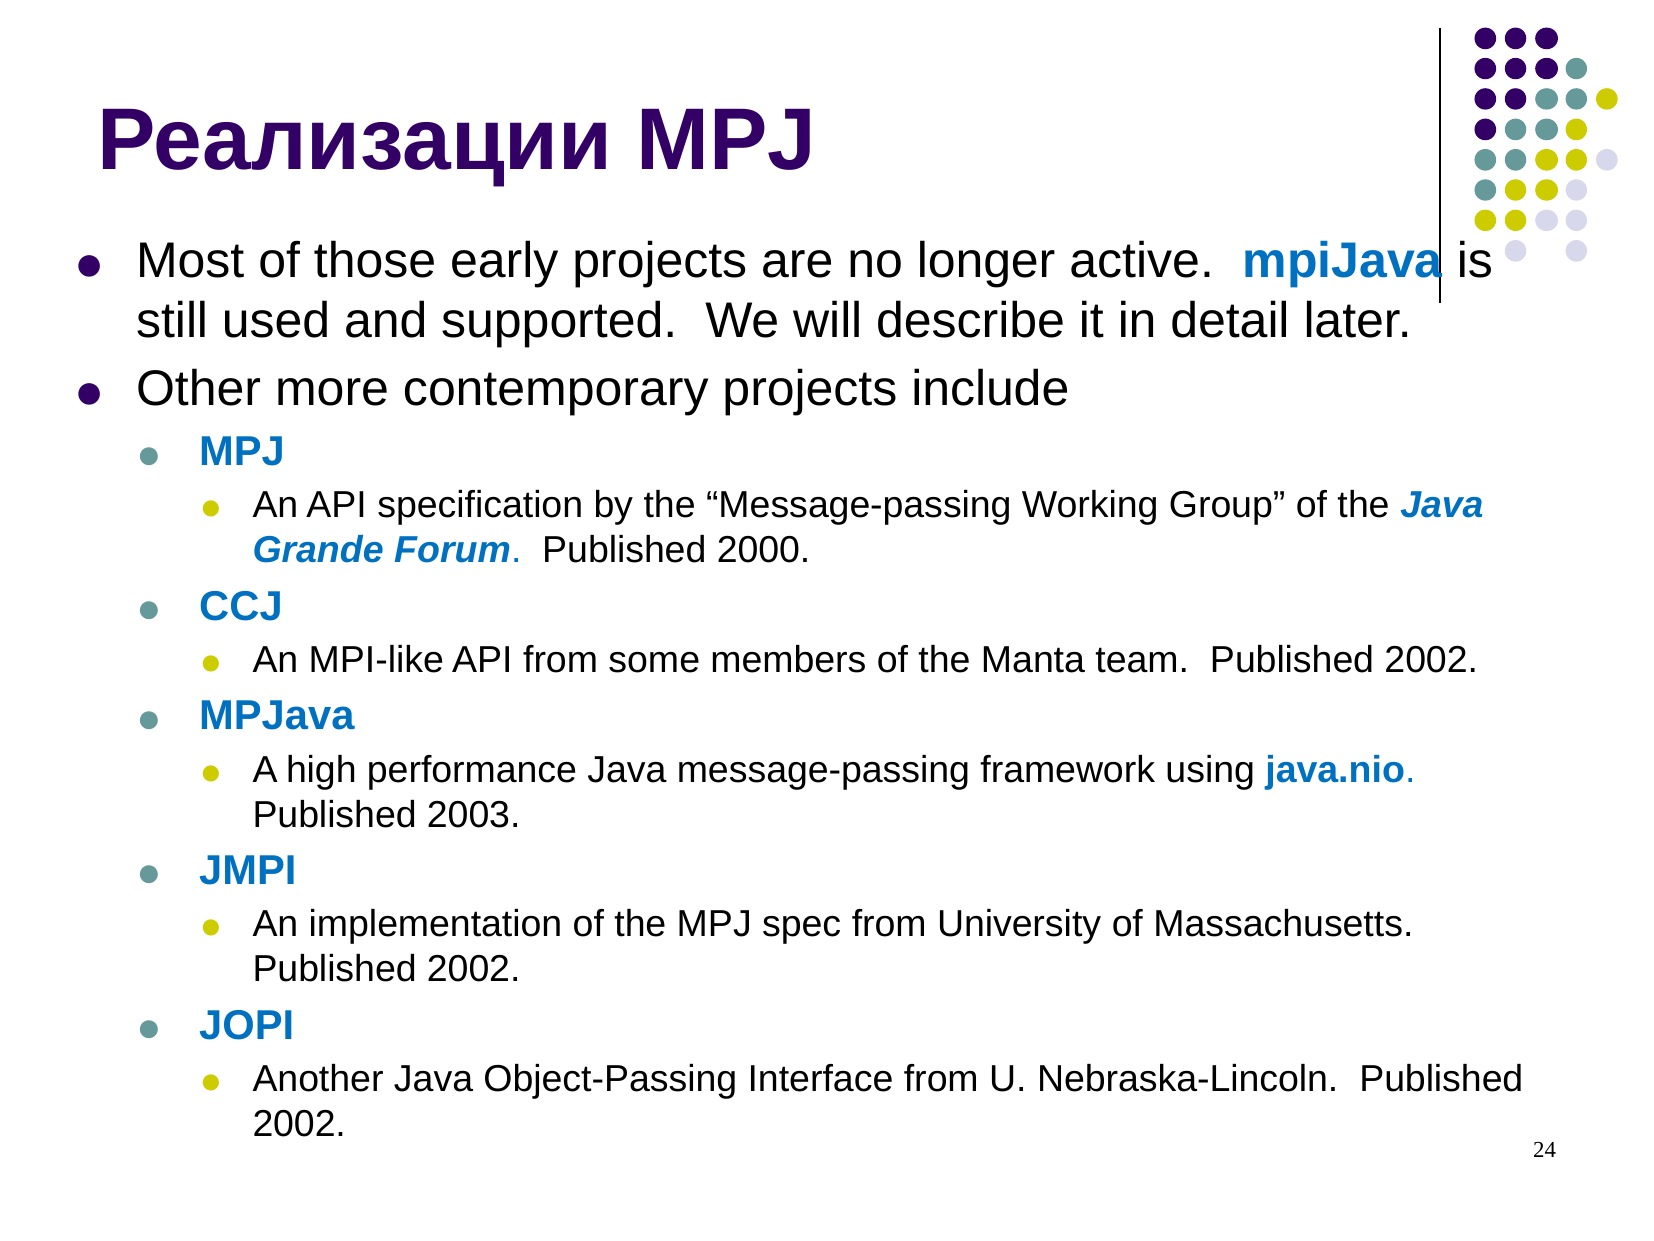

# Реализации MPJ
Most of those early projects are no longer active.  mpiJava is still used and supported.  We will describe it in detail later.
Other more contemporary projects include
MPJ
An API specification by the “Message-passing Working Group” of the Java Grande Forum.  Published 2000.
CCJ
An MPI-like API from some members of the Manta team.  Published 2002.
MPJava
A high performance Java message-passing framework using java.nio.  Published 2003.
JMPI
An implementation of the MPJ spec from University of Massachusetts.  Published 2002.
JOPI
Another Java Object-Passing Interface from U. Nebraska-Lincoln.  Published 2002.
24